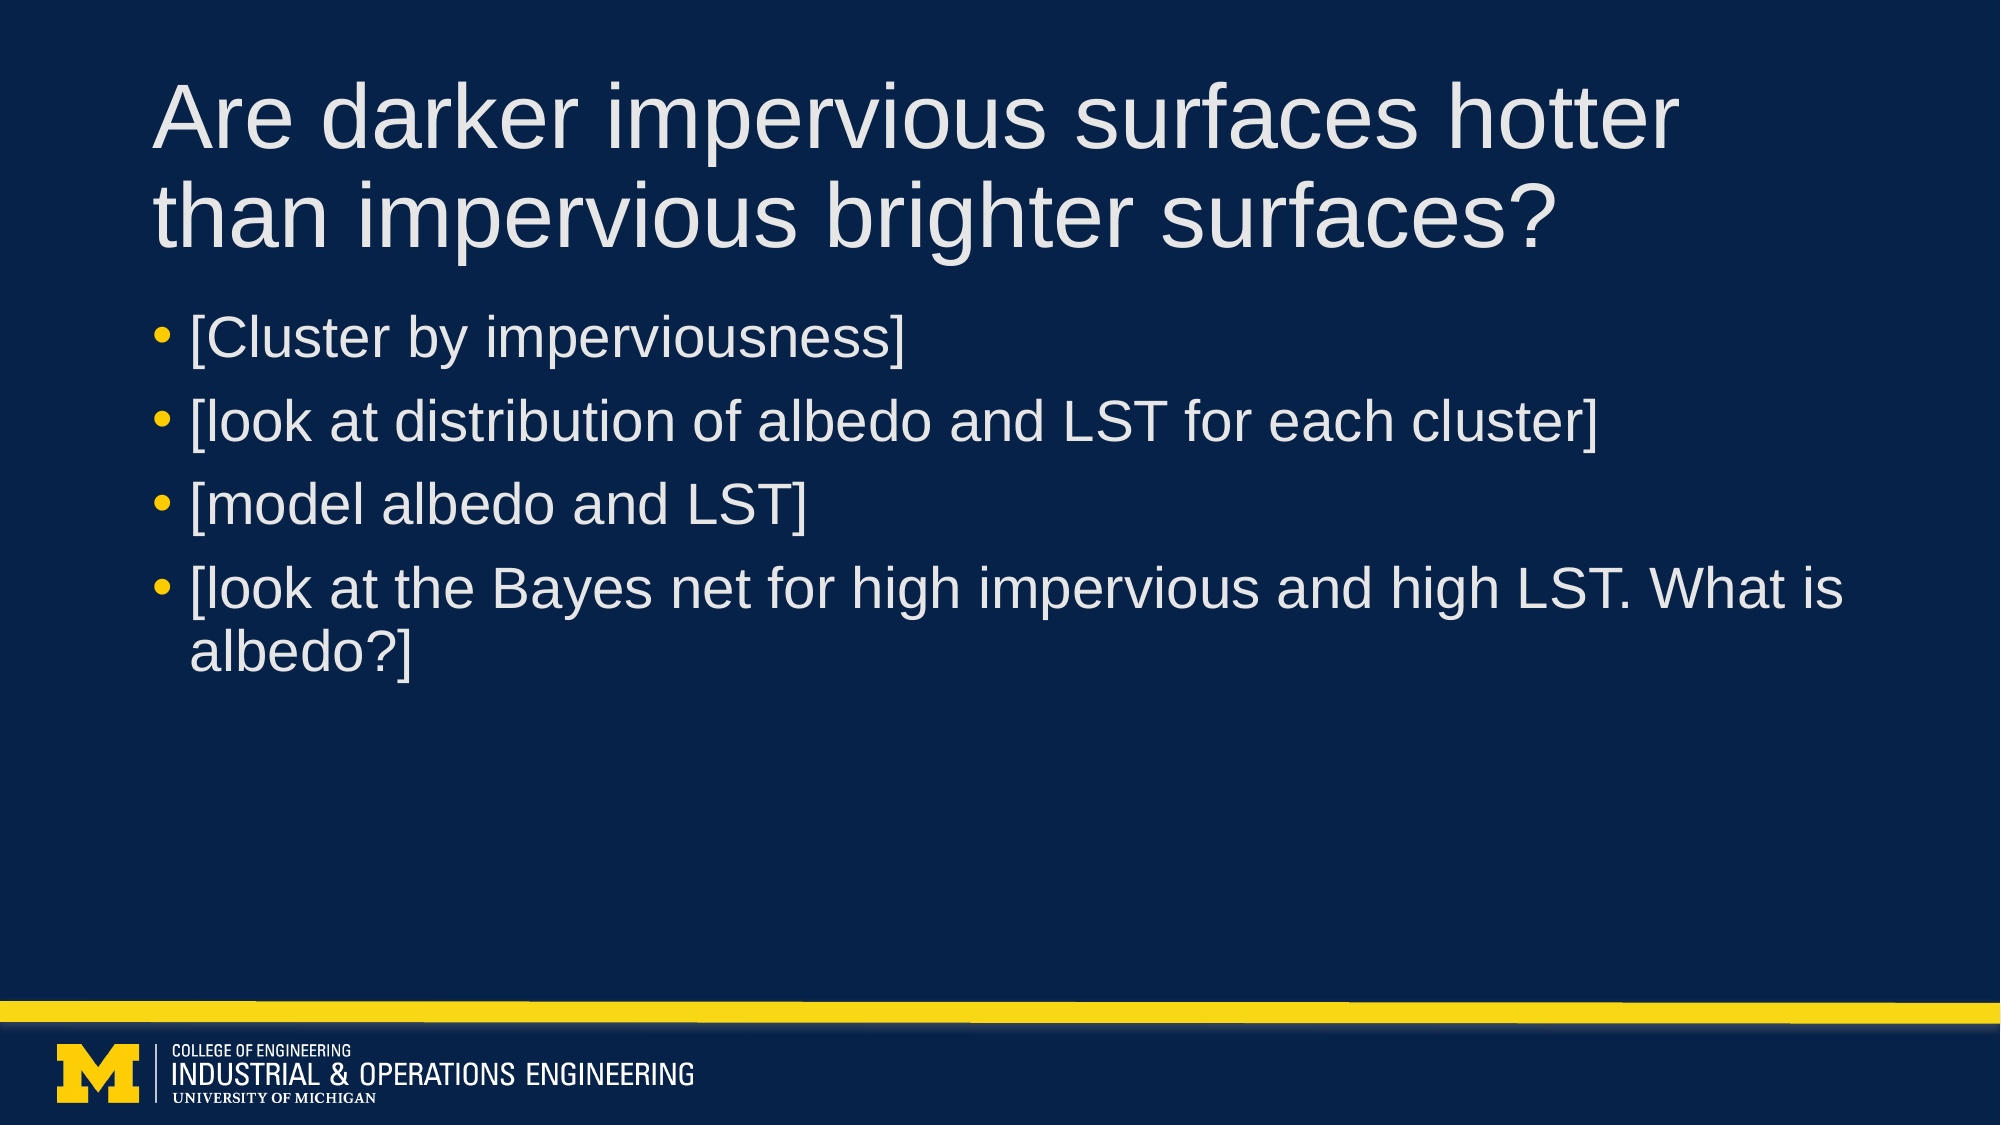

# Are darker impervious surfaces hotter than impervious brighter surfaces?
[Cluster by imperviousness]
[look at distribution of albedo and LST for each cluster]
[model albedo and LST]
[look at the Bayes net for high impervious and high LST. What is albedo?]